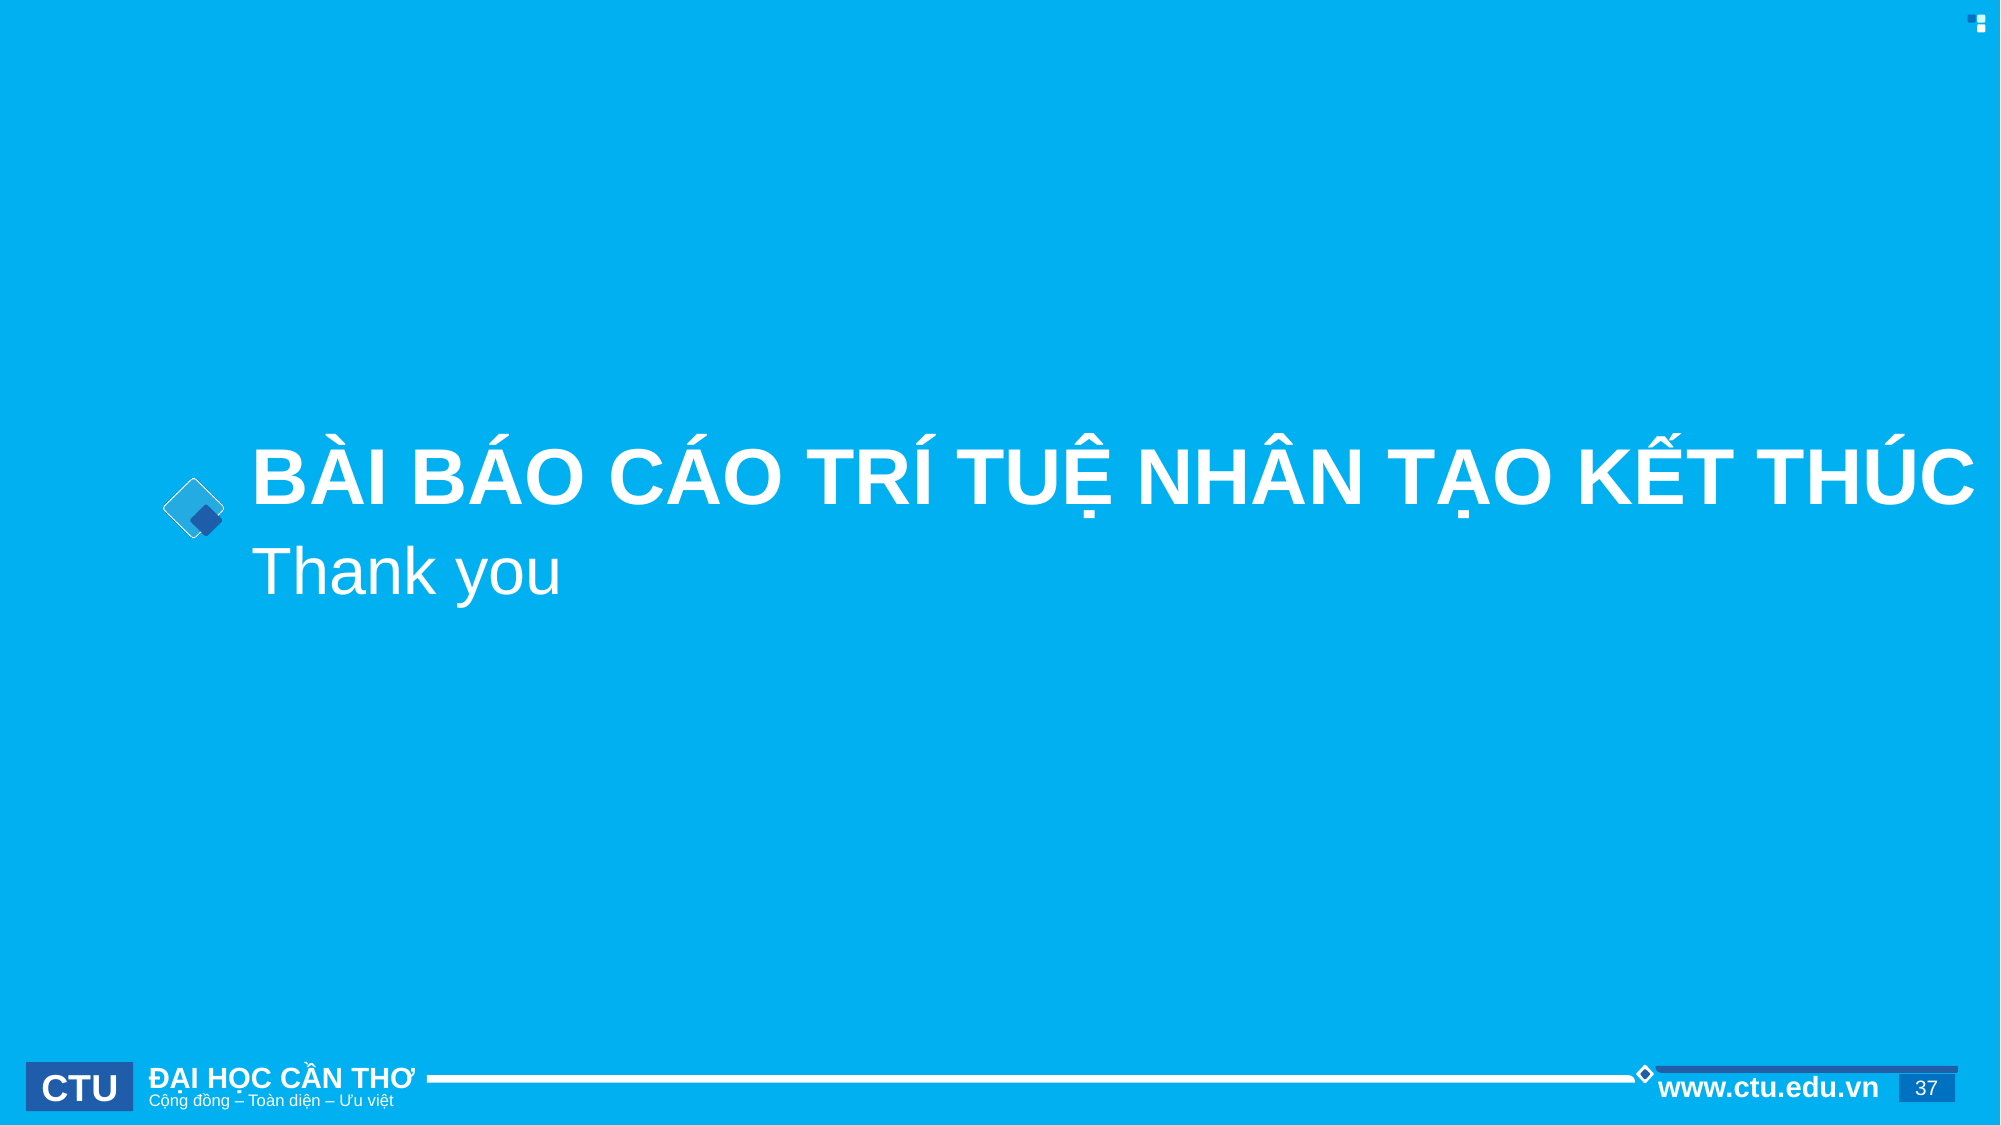

# BÀI BÁO CÁO TRÍ TUỆ NHÂN TẠO KẾT THÚC
Thank you